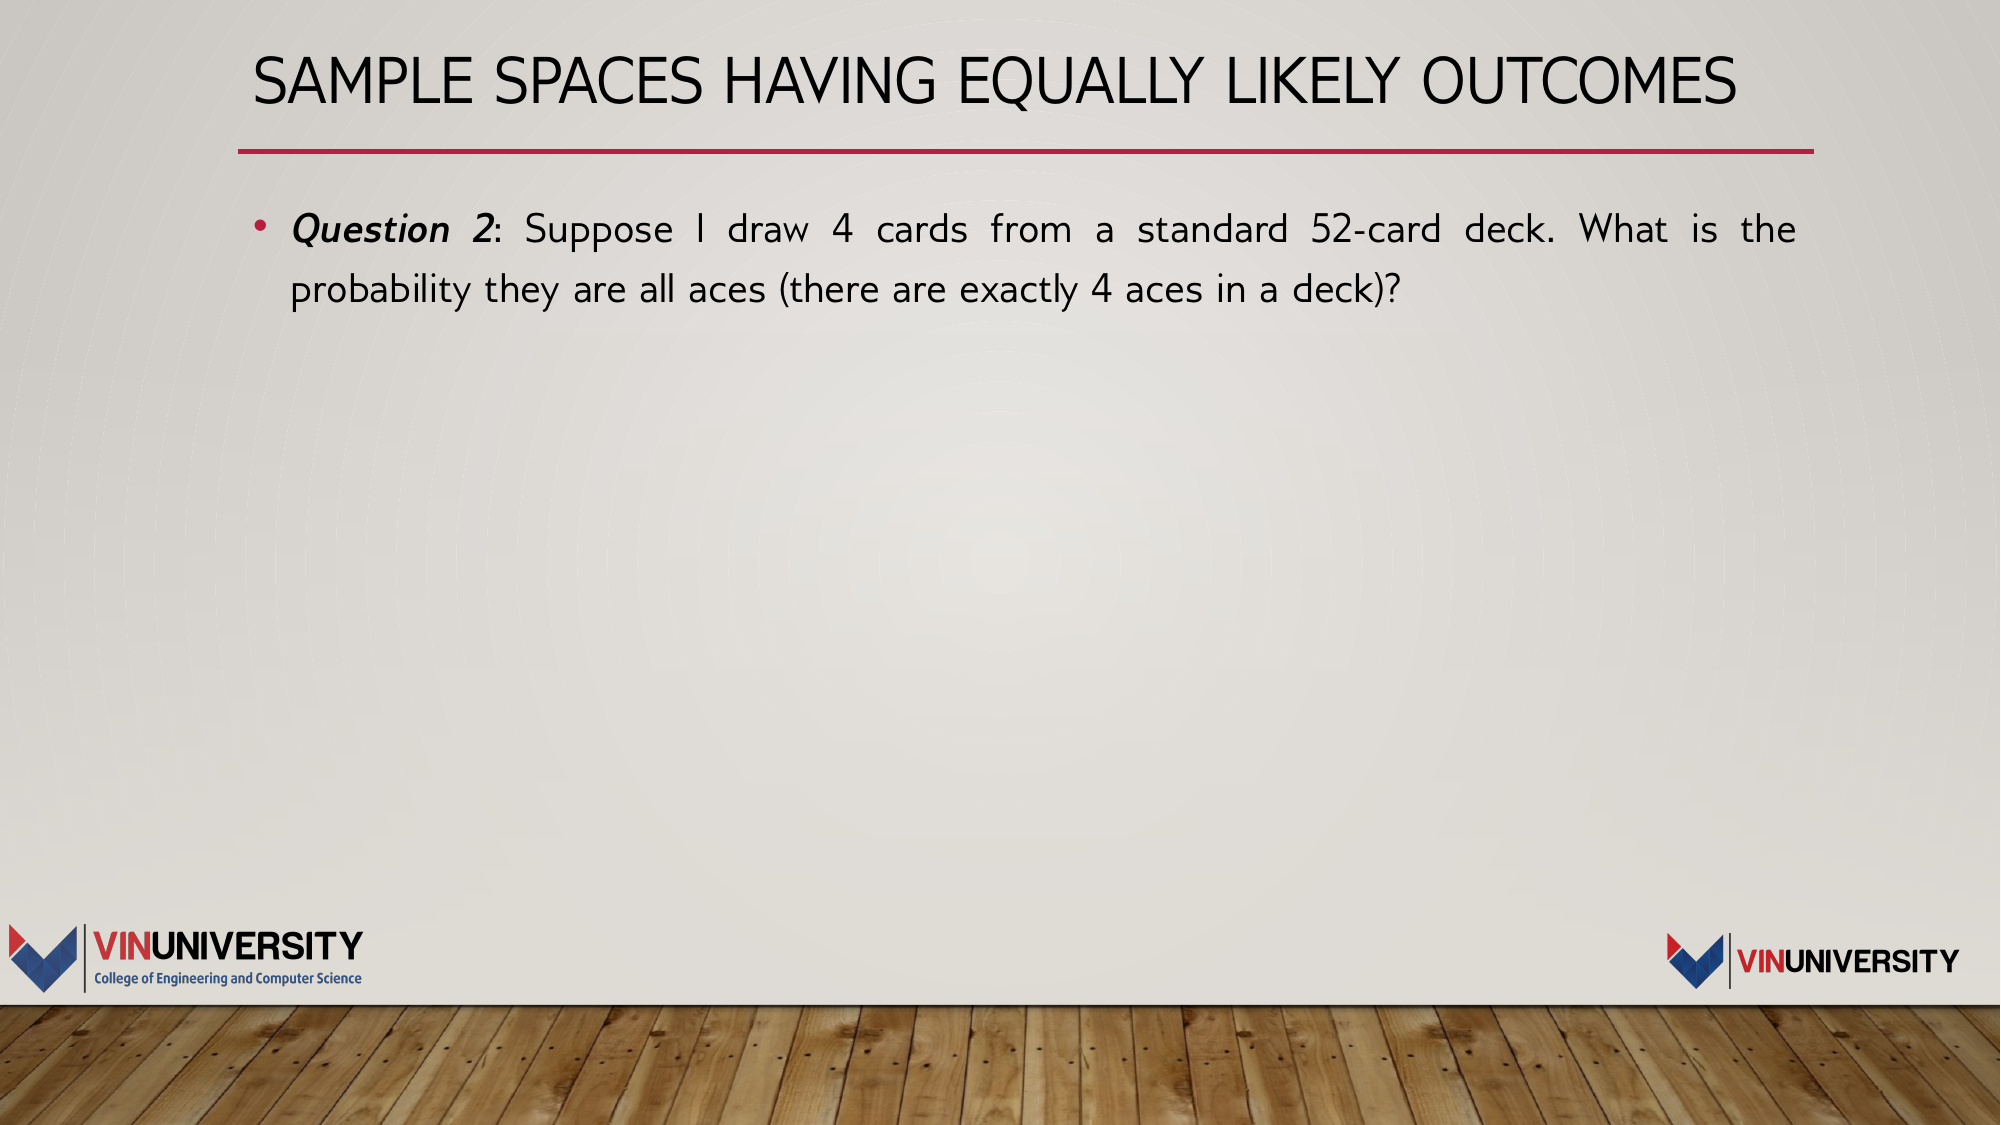

# SAMPLE SPACEs HAVING EQUALLY LIKELY OUTCOMES
Question 2: Suppose I draw 4 cards from a standard 52-card deck. What is the probability they are all aces (there are exactly 4 aces in a deck)?